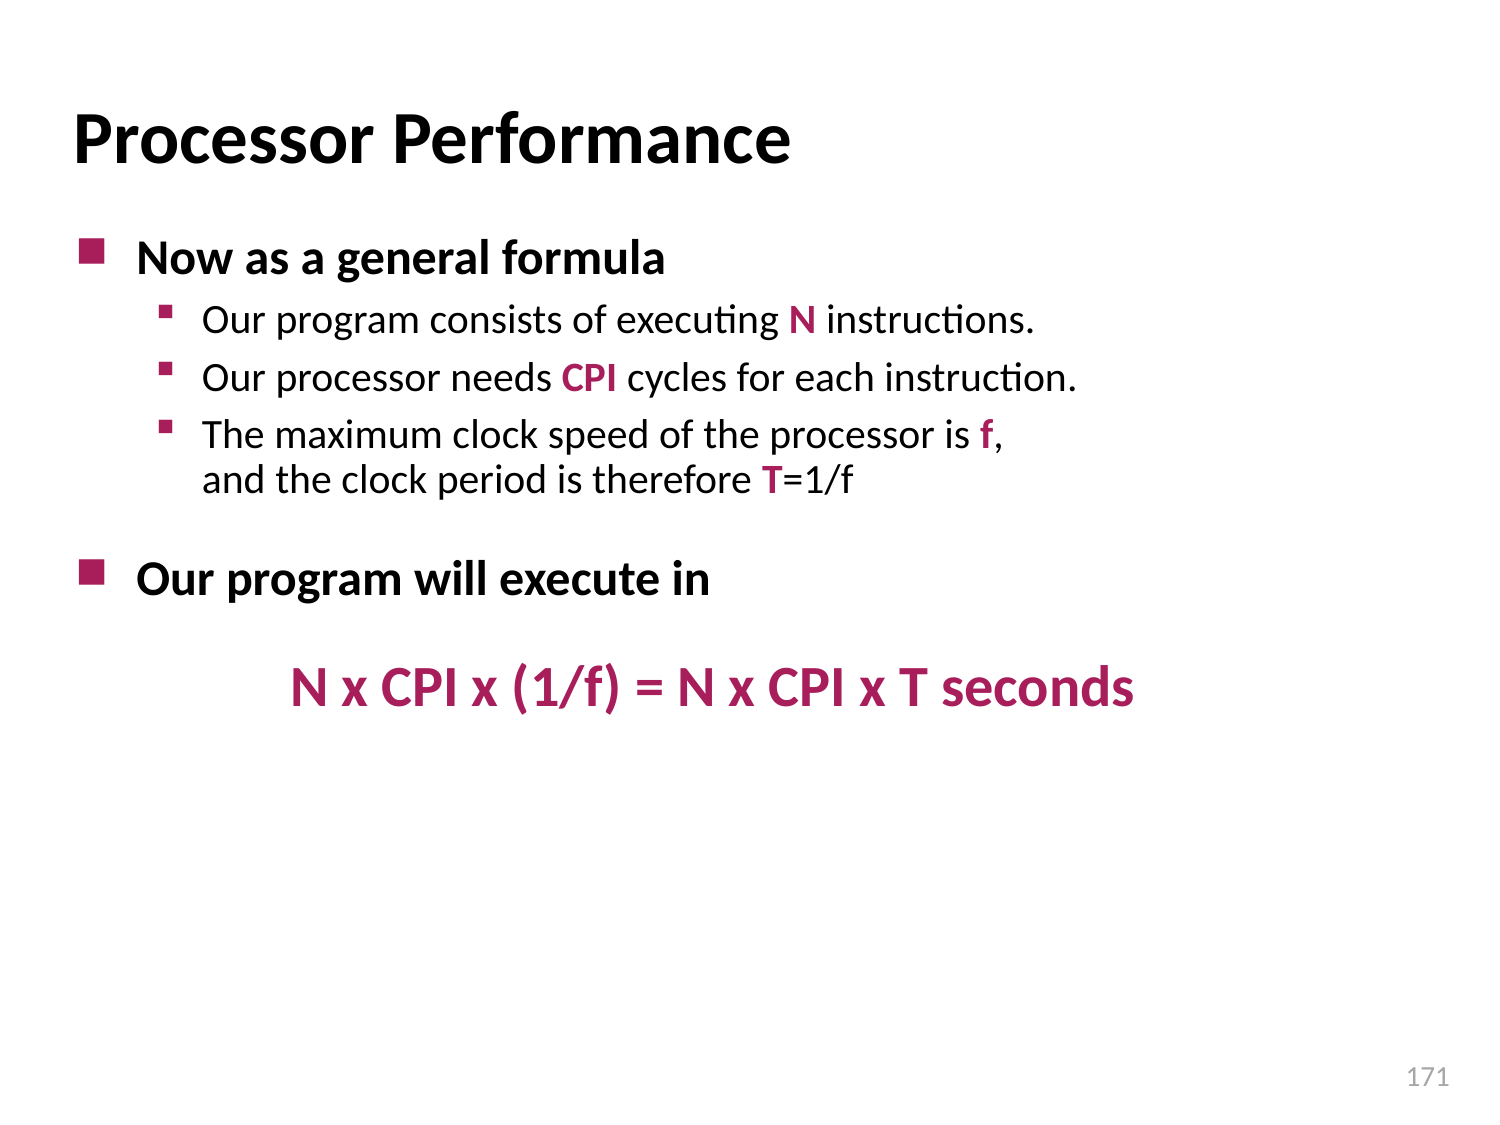

# Processor Performance
Now as a general formula
Our program consists of executing N instructions.
Our processor needs CPI cycles for each instruction.
The maximum clock speed of the processor is f,
and the clock period is therefore T=1/f
Our program will execute in
N x CPI x (1/f) = N x CPI x T seconds